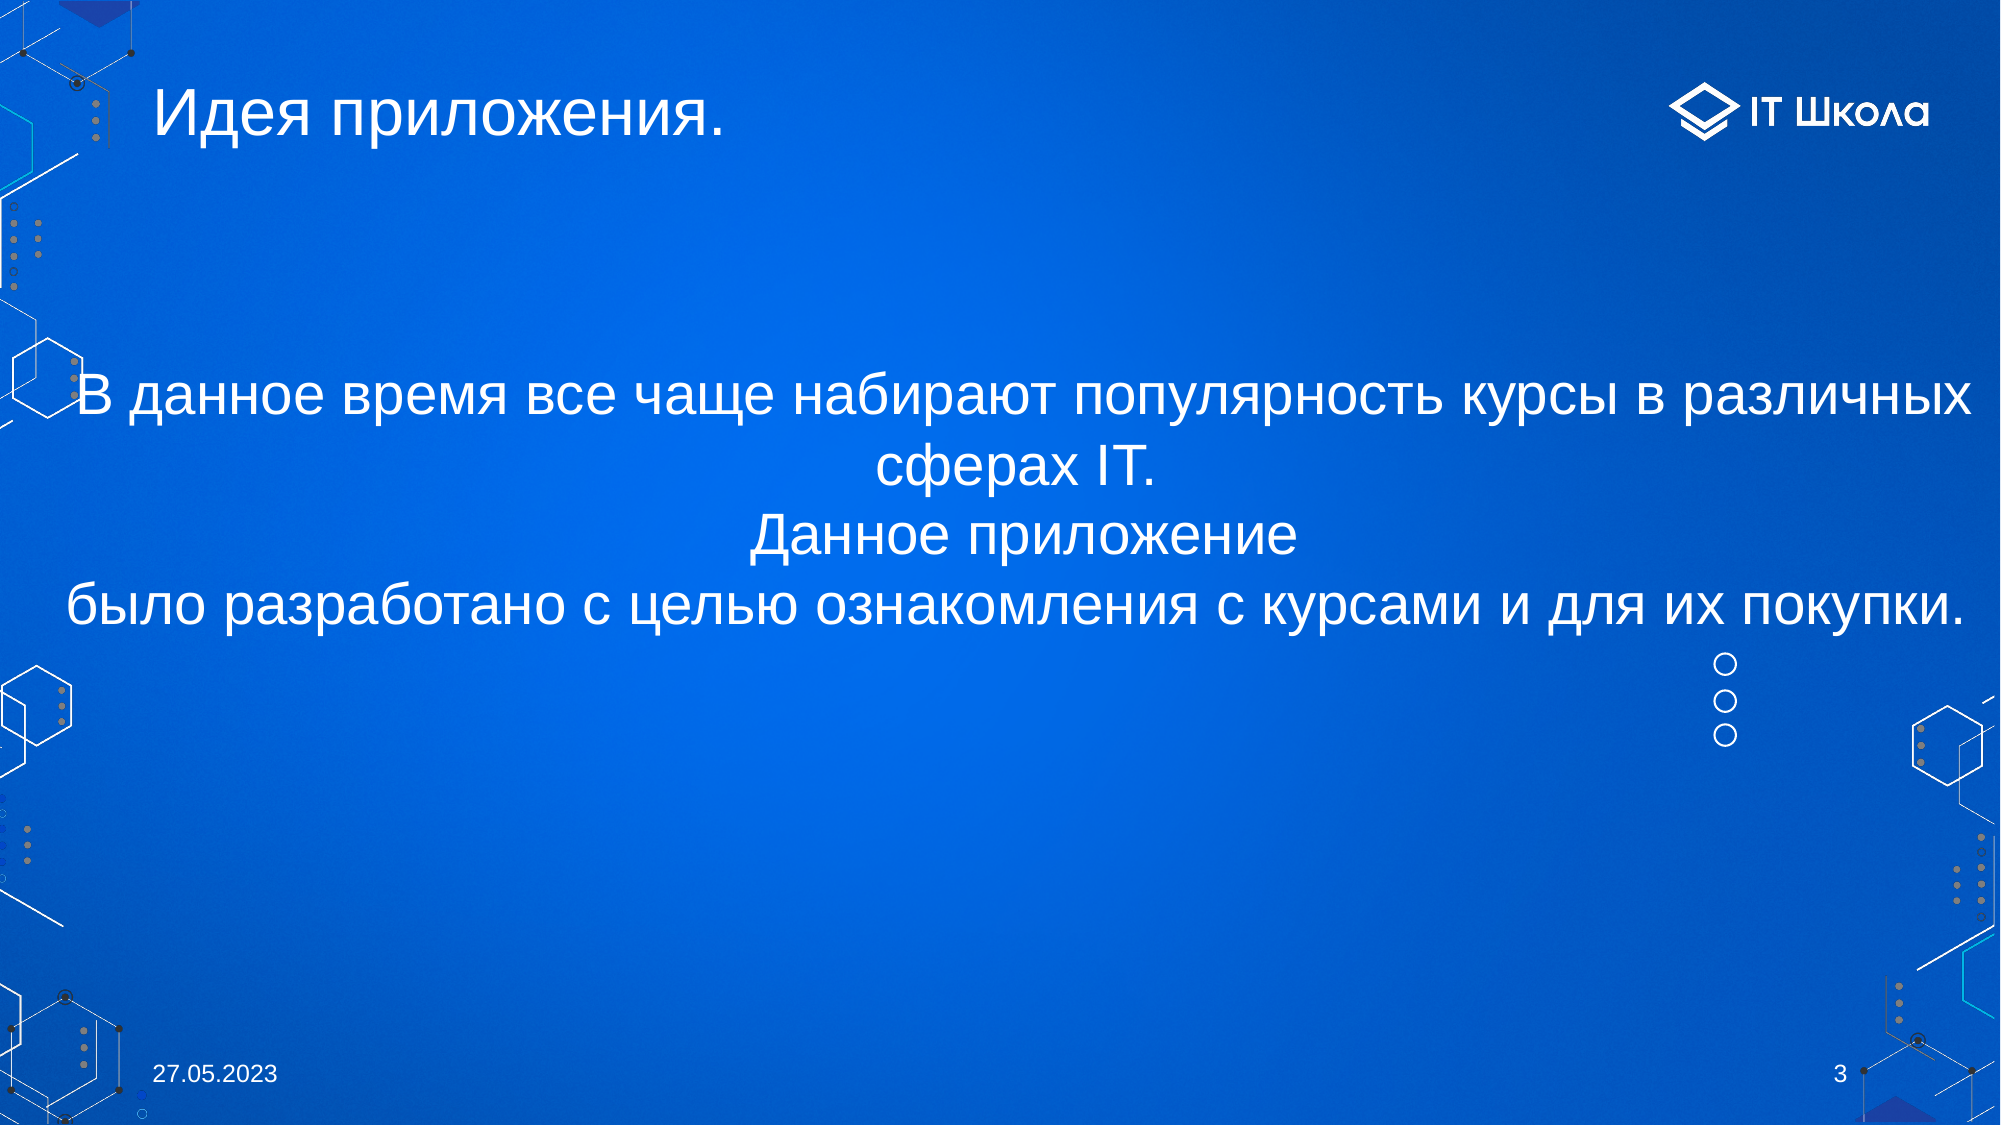

# Идея приложения.
В данное время все чаще набирают популярность курсы в различных сферах IT.
Данное приложение
было разработано с целью ознакомления с курсами и для их покупки.

27.05.2023
3